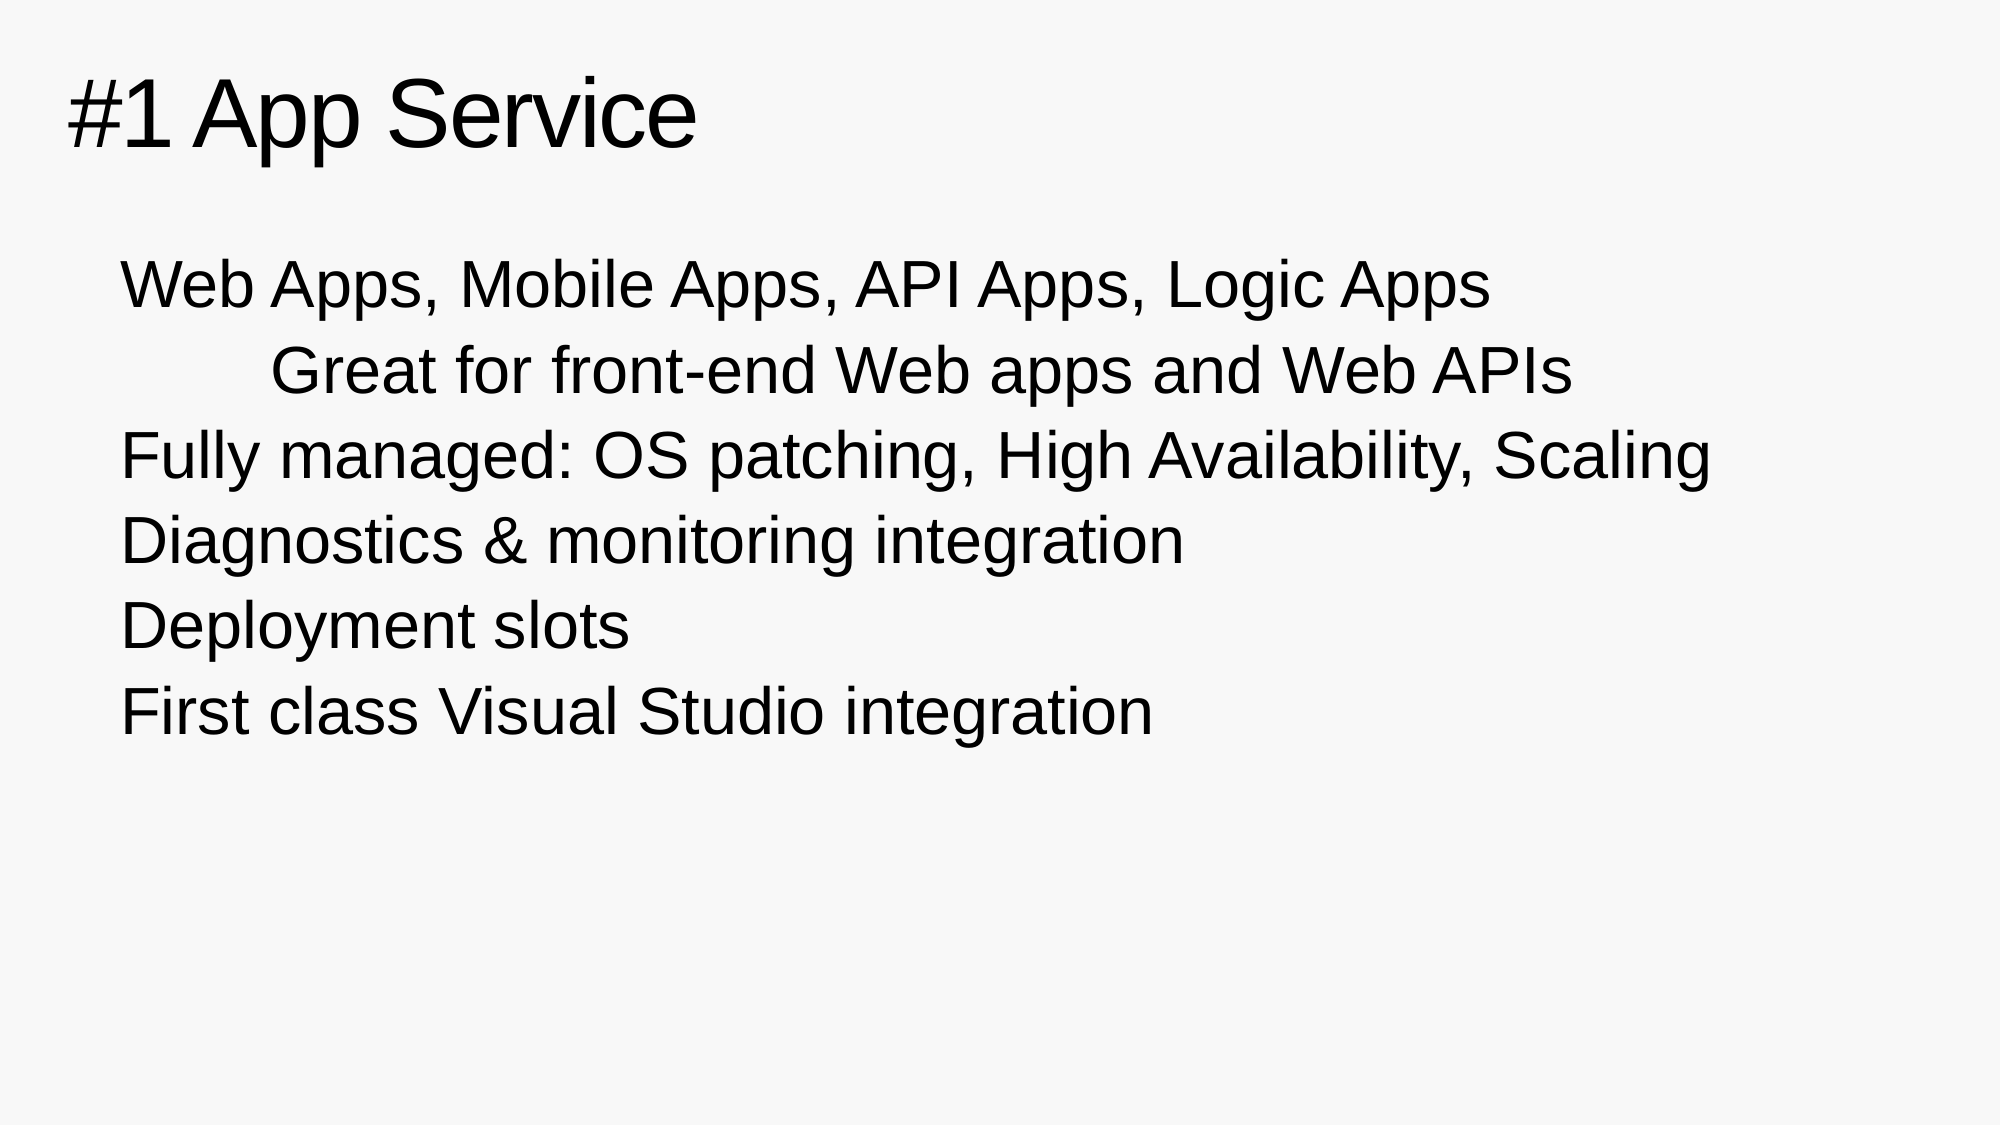

# #1 App Service
Web Apps, Mobile Apps, API Apps, Logic Apps
	Great for front-end Web apps and Web APIs
Fully managed: OS patching, High Availability, Scaling
Diagnostics & monitoring integration
Deployment slots
First class Visual Studio integration